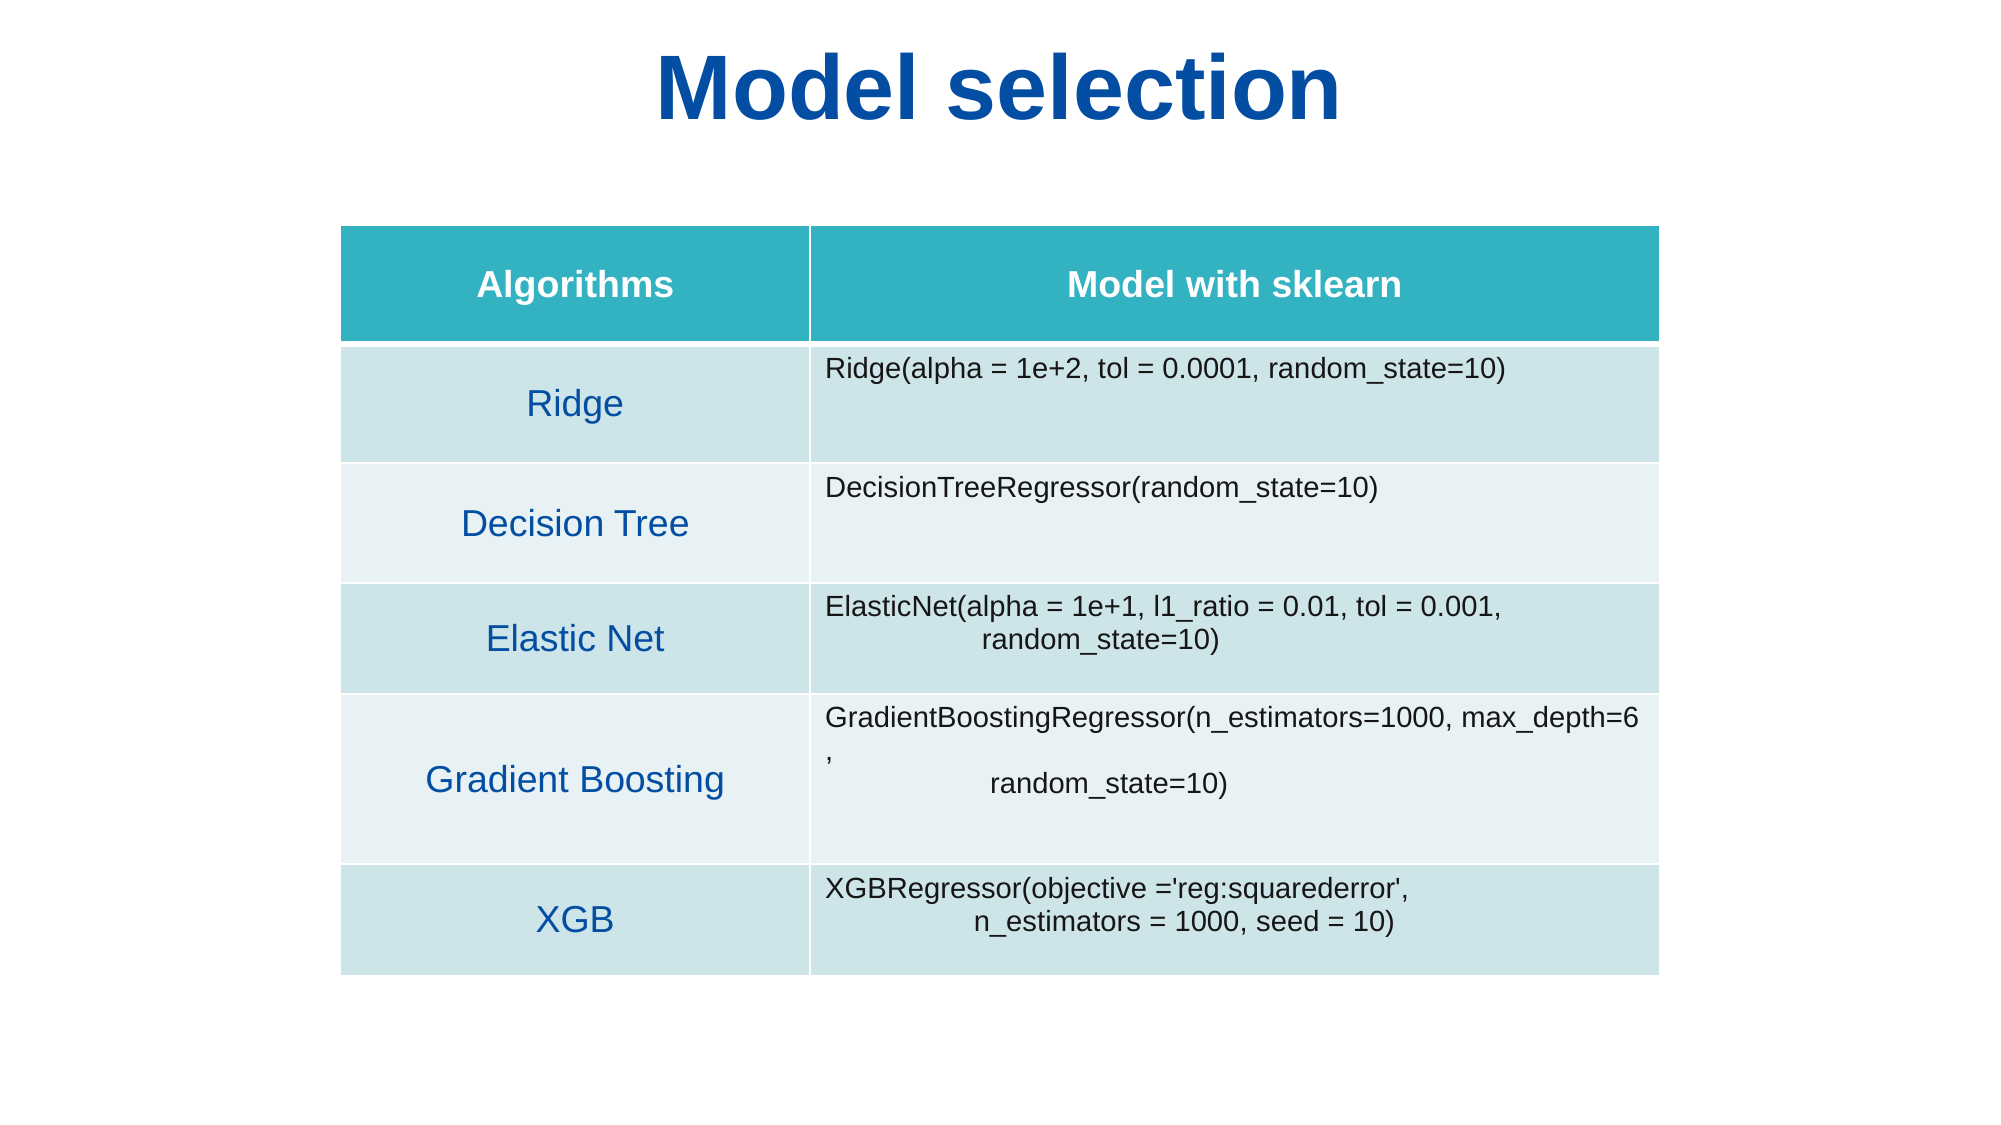

Model selection
| Algorithms | Model with sklearn |
| --- | --- |
| Ridge | Ridge(alpha = 1e+2, tol = 0.0001, random\_state=10) |
| Decision Tree | DecisionTreeRegressor(random\_state=10) |
| Elastic Net | ElasticNet(alpha = 1e+1, l1\_ratio = 0.01, tol = 0.001,  random\_state=10) |
| Gradient Boosting | GradientBoostingRegressor(n\_estimators=1000, max\_depth=6, random\_state=10) |
| XGB | XGBRegressor(objective ='reg:squarederror',                   n\_estimators = 1000, seed = 10) |
20